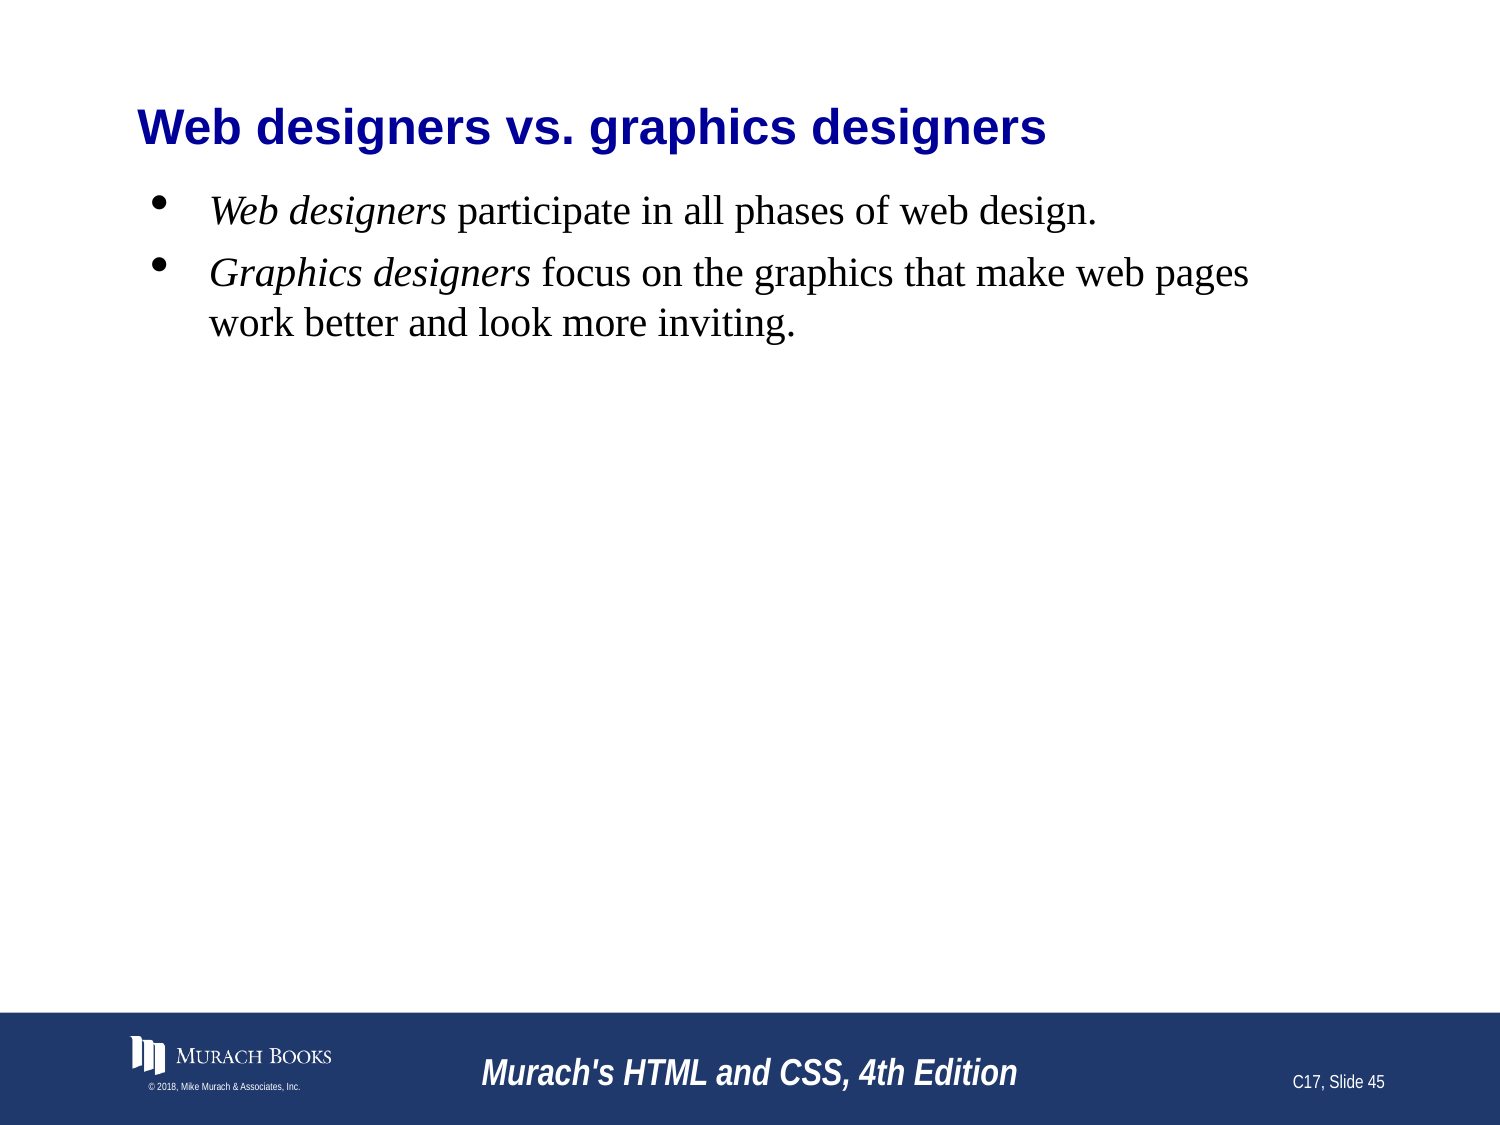

# Web designers vs. graphics designers
Web designers participate in all phases of web design.
Graphics designers focus on the graphics that make web pages work better and look more inviting.

© 2018, Mike Murach & Associates, Inc.
Murach's HTML and CSS, 4th Edition

C17, Slide 45